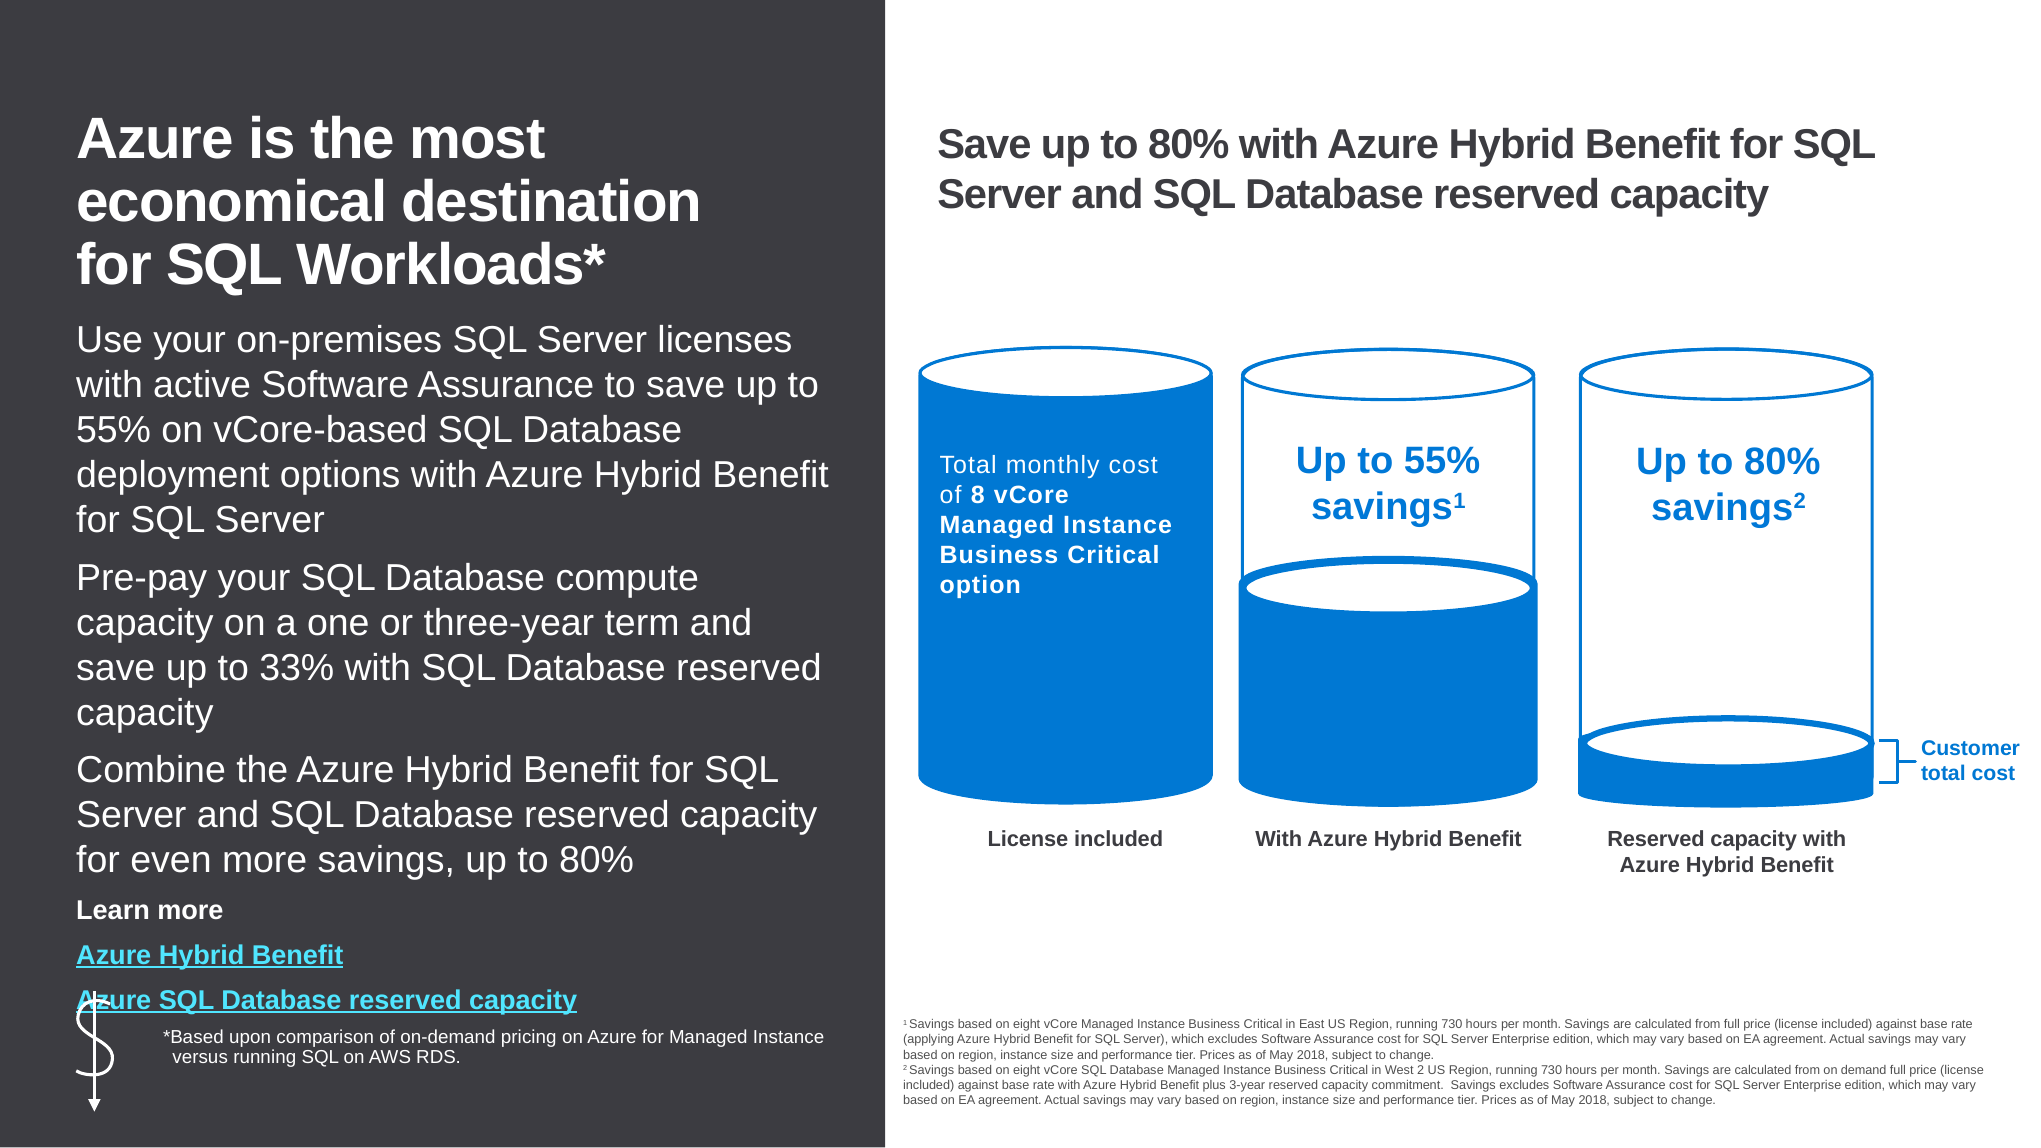

# Azure is the most economical destination for SQL Workloads*
Save up to 80% with Azure Hybrid Benefit for SQL Server and SQL Database reserved capacity
Use your on-premises SQL Server licenses with active Software Assurance to save up to 55% on vCore-based SQL Database deployment options with Azure Hybrid Benefit for SQL Server
Pre-pay your SQL Database compute capacity on a one or three-year term and save up to 33% with SQL Database reserved capacity
Combine the Azure Hybrid Benefit for SQL Server and SQL Database reserved capacity for even more savings, up to 80%
Learn more
Azure Hybrid Benefit
Azure SQL Database reserved capacity

Total monthly cost of 8 vCore Managed Instance Business Critical option

Up to 55% savings1
Up to 80% savings2

Customer total cost

License included
With Azure Hybrid Benefit
Reserved capacity with Azure Hybrid Benefit

1 Savings based on eight vCore Managed Instance Business Critical in East US Region, running 730 hours per month. Savings are calculated from full price (license included) against base rate (applying Azure Hybrid Benefit for SQL Server), which excludes Software Assurance cost for SQL Server Enterprise edition, which may vary based on EA agreement. Actual savings may vary based on region, instance size and performance tier. Prices as of May 2018, subject to change.
2 Savings based on eight vCore SQL Database Managed Instance Business Critical in West 2 US Region, running 730 hours per month. Savings are calculated from on demand full price (license included) against base rate with Azure Hybrid Benefit plus 3-year reserved capacity commitment.  Savings excludes Software Assurance cost for SQL Server Enterprise edition, which may vary based on EA agreement. Actual savings may vary based on region, instance size and performance tier. Prices as of May 2018, subject to change.
*Based upon comparison of on-demand pricing on Azure for Managed Instance versus running SQL on AWS RDS.